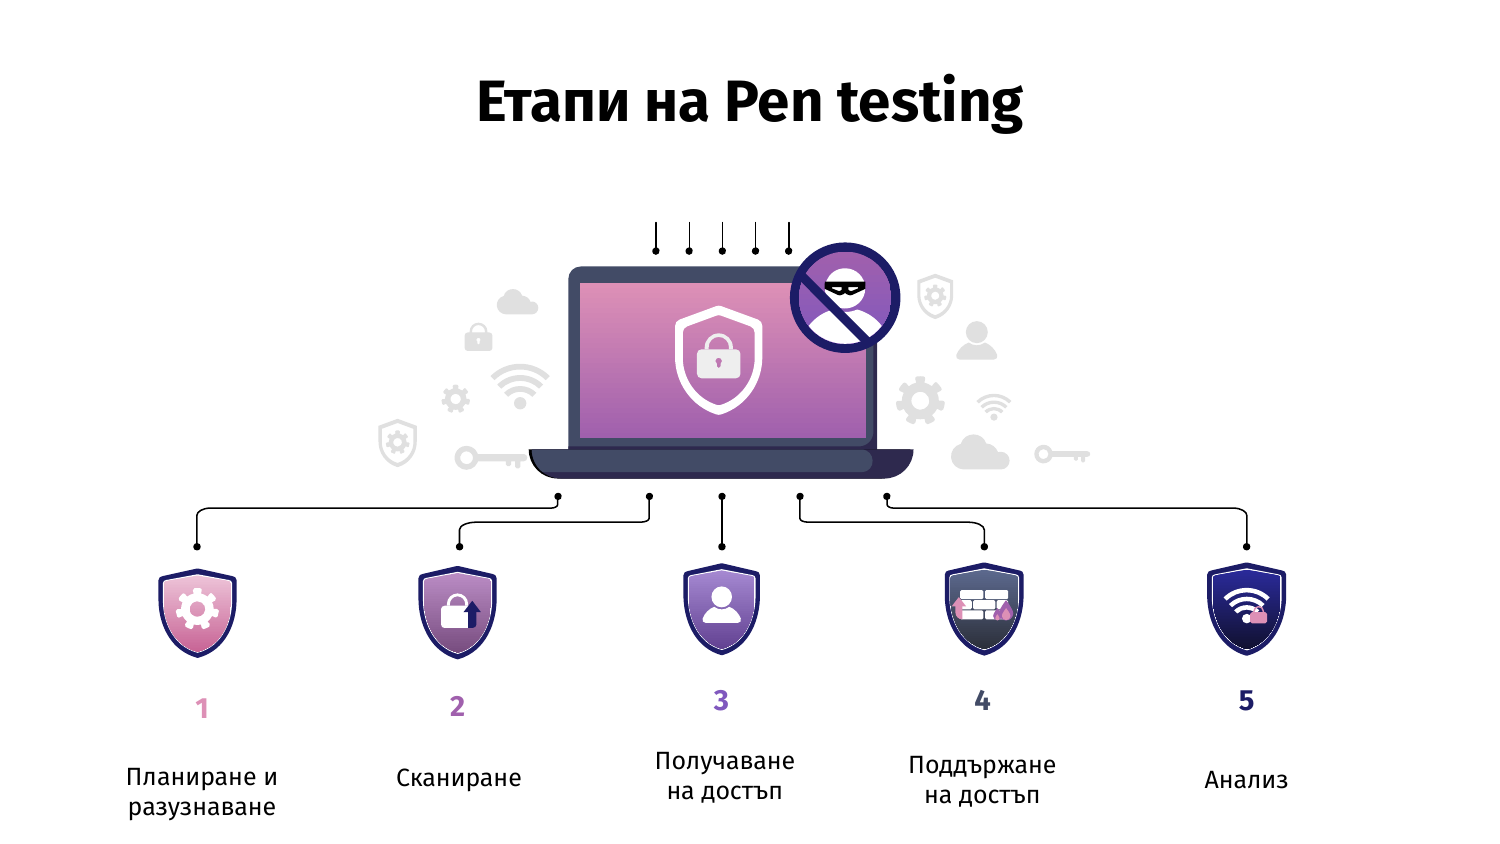

# Етапи на Pen testing

4
Поддържане на достъп
5
Анализ
1
Планиране и разузнаване
3
Получаване на достъп
2
Сканиране